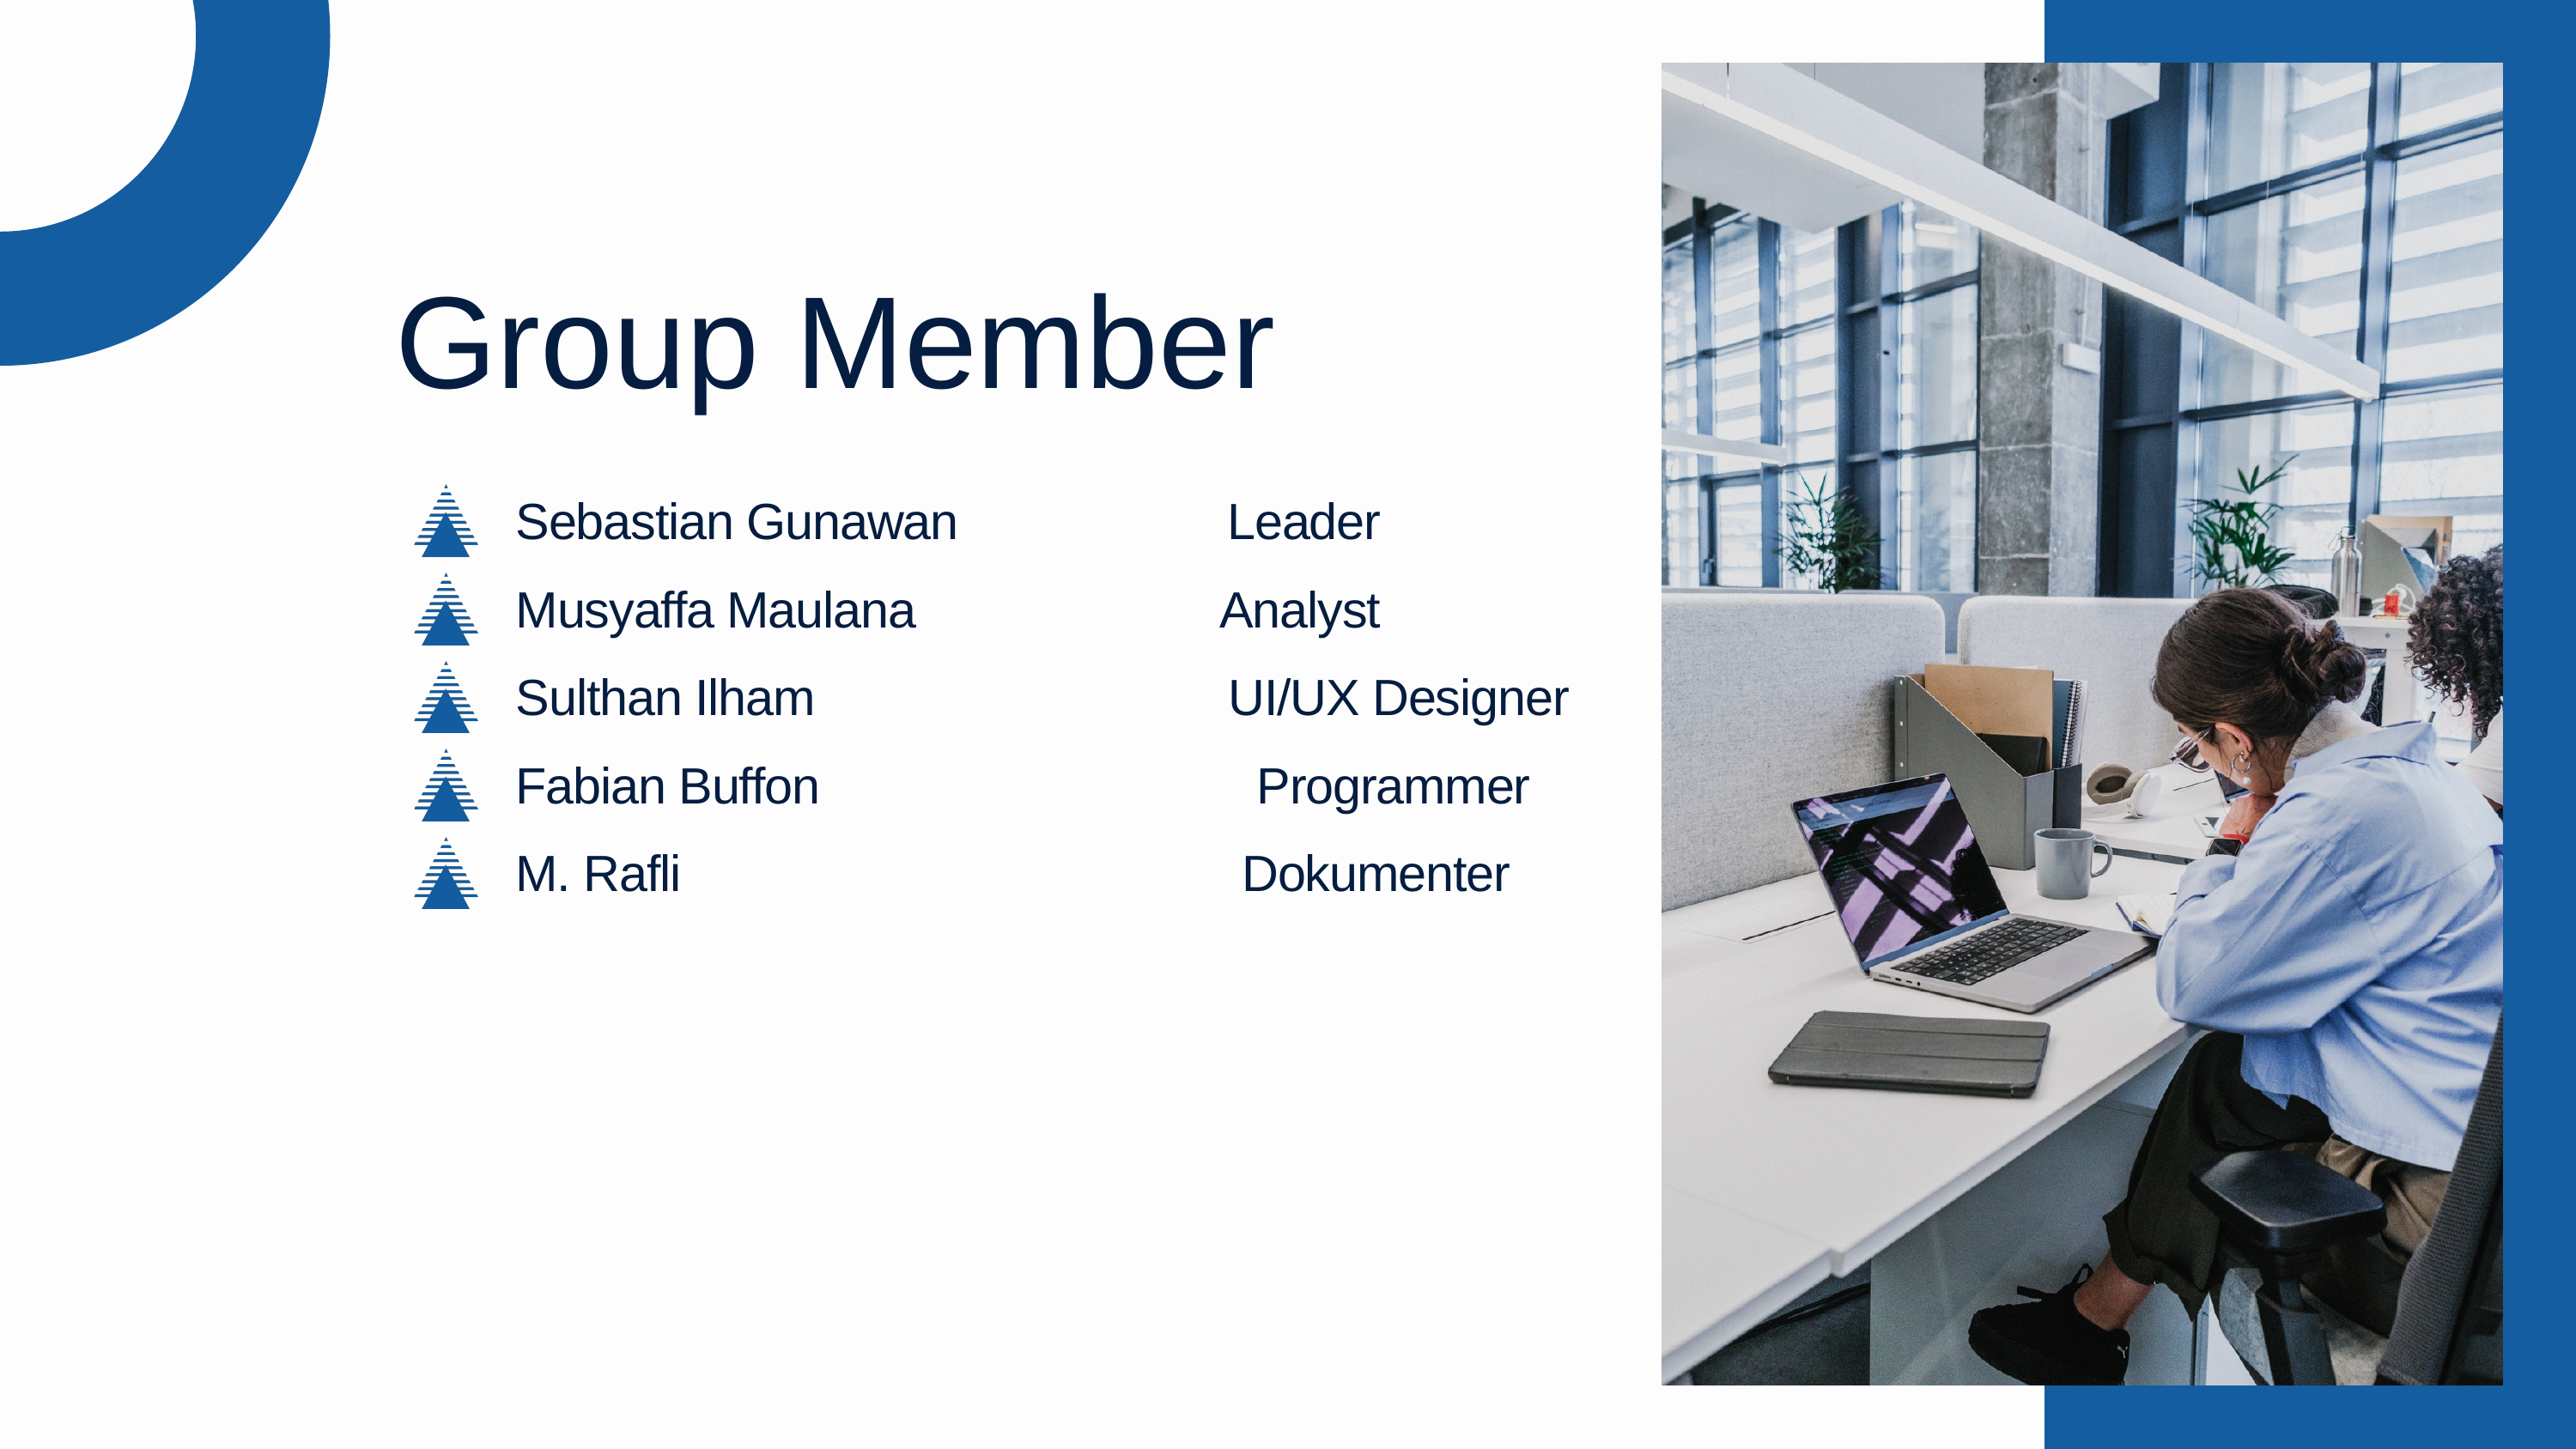

Group Member
Sebastian Gunawan
Leader

Musyaffa Maulana
Analyst

Sulthan Ilham
UI/UX Designer

Fabian Buffon
Programmer

M. Rafli
Dokumenter